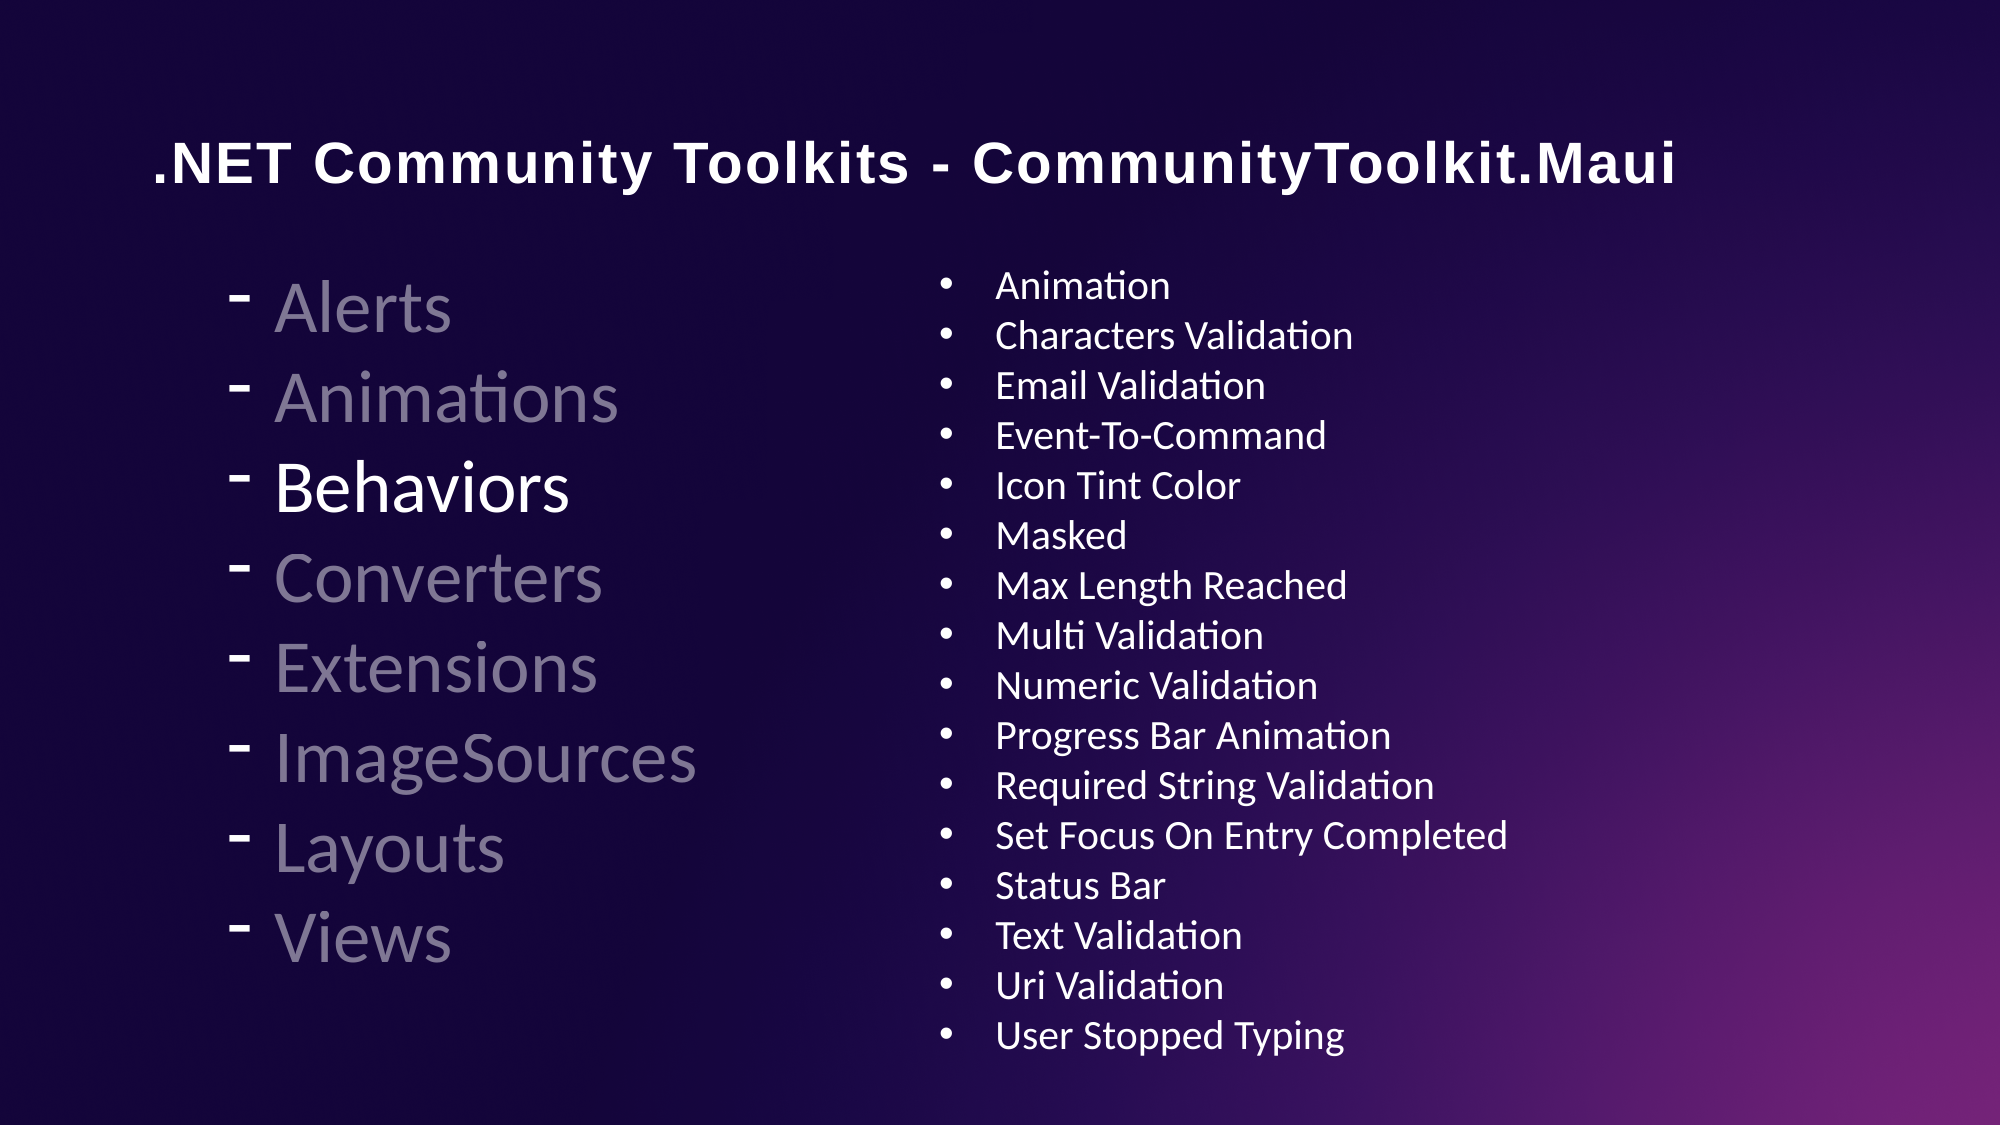

# .NET Community Toolkits - CommunityToolkit.Maui
Alerts
Animations
Behaviors
Converters
Extensions
ImageSources
Layouts
Views
Animation
Characters Validation
Email Validation
Event-To-Command
Icon Tint Color
Masked
Max Length Reached
Multi Validation
Numeric Validation
Progress Bar Animation
Required String Validation
Set Focus On Entry Completed
Status Bar
Text Validation
Uri Validation
User Stopped Typing